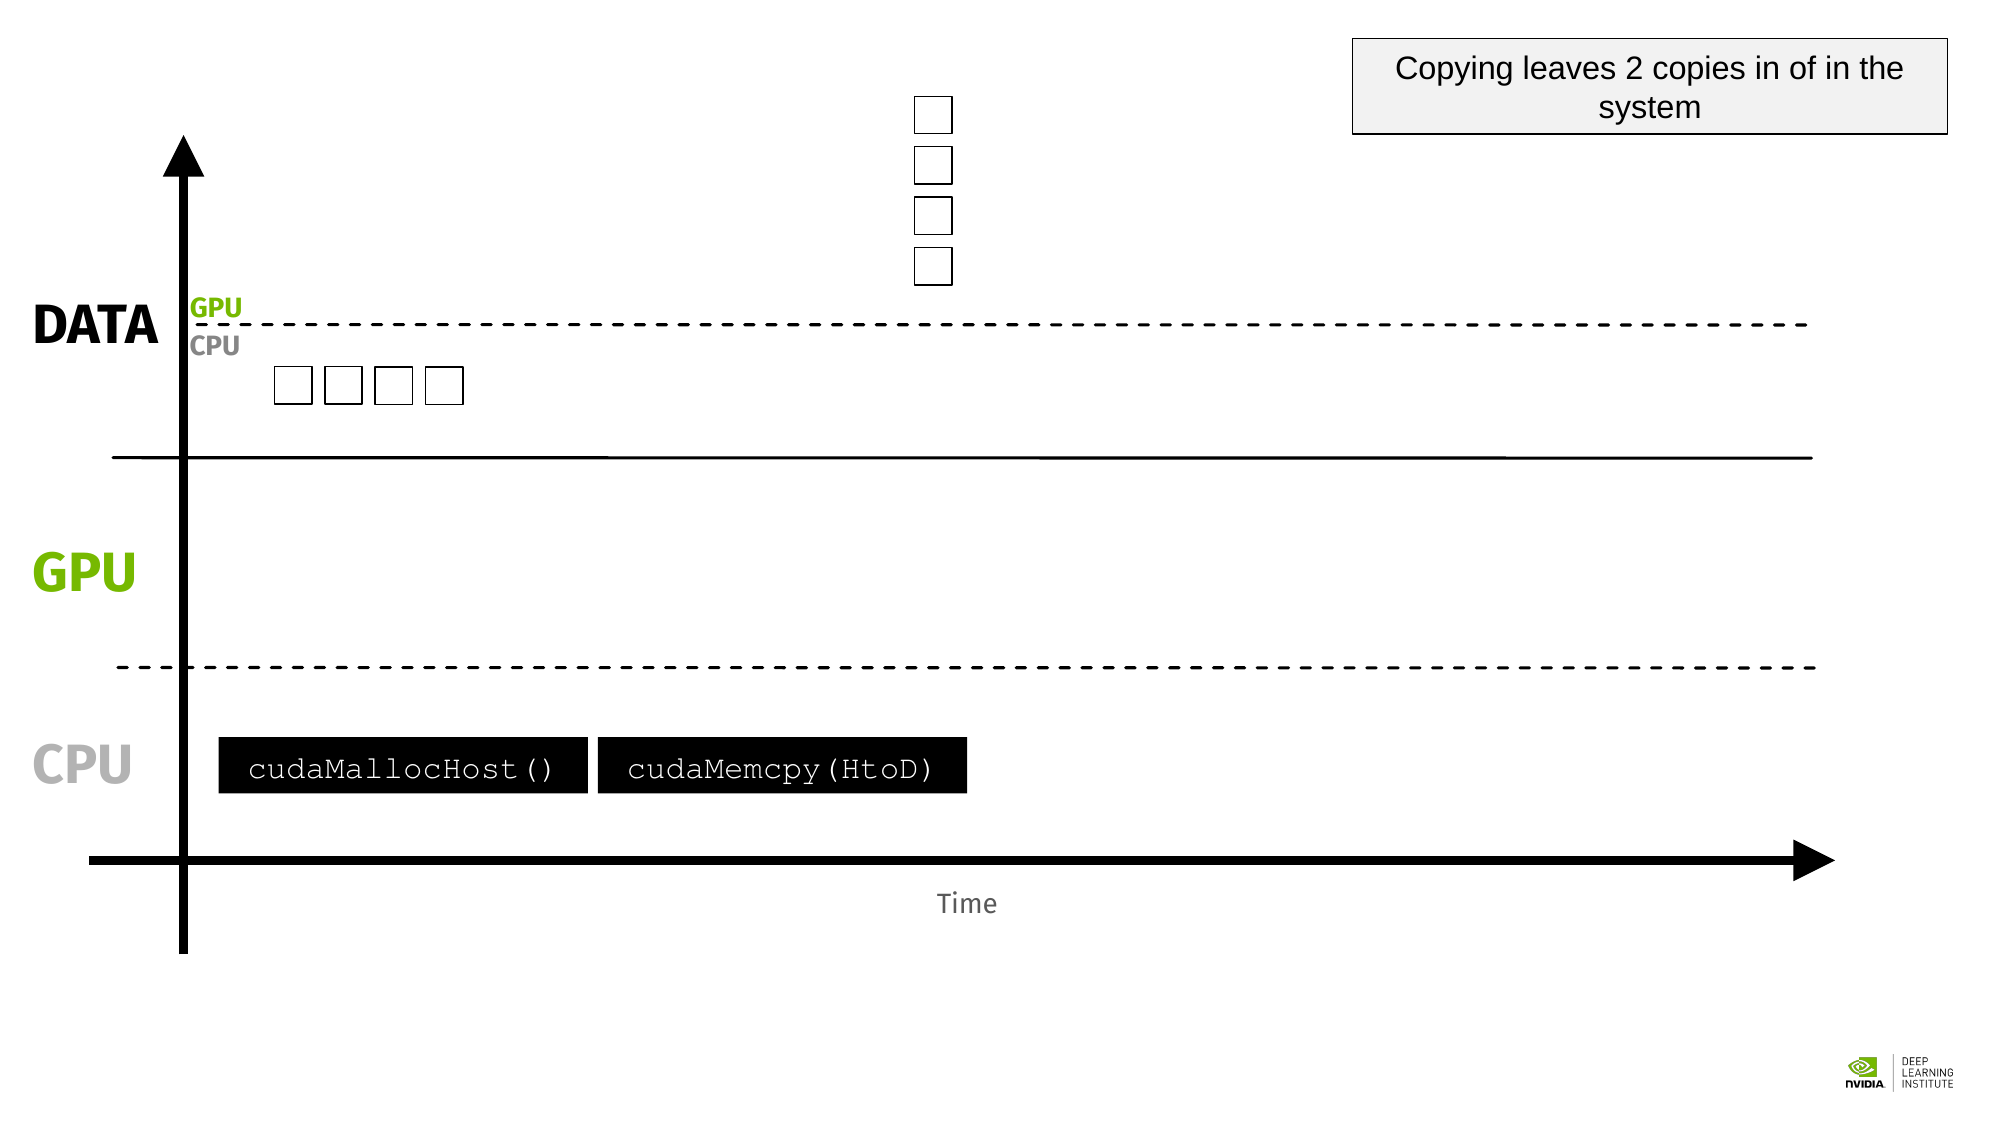

Copying leaves 2 copies in of in the system

TIME
GPU
DATA
CPU

GPU
CPU
cudaMallocHost()
cudaMemcpy(HtoD)
Time